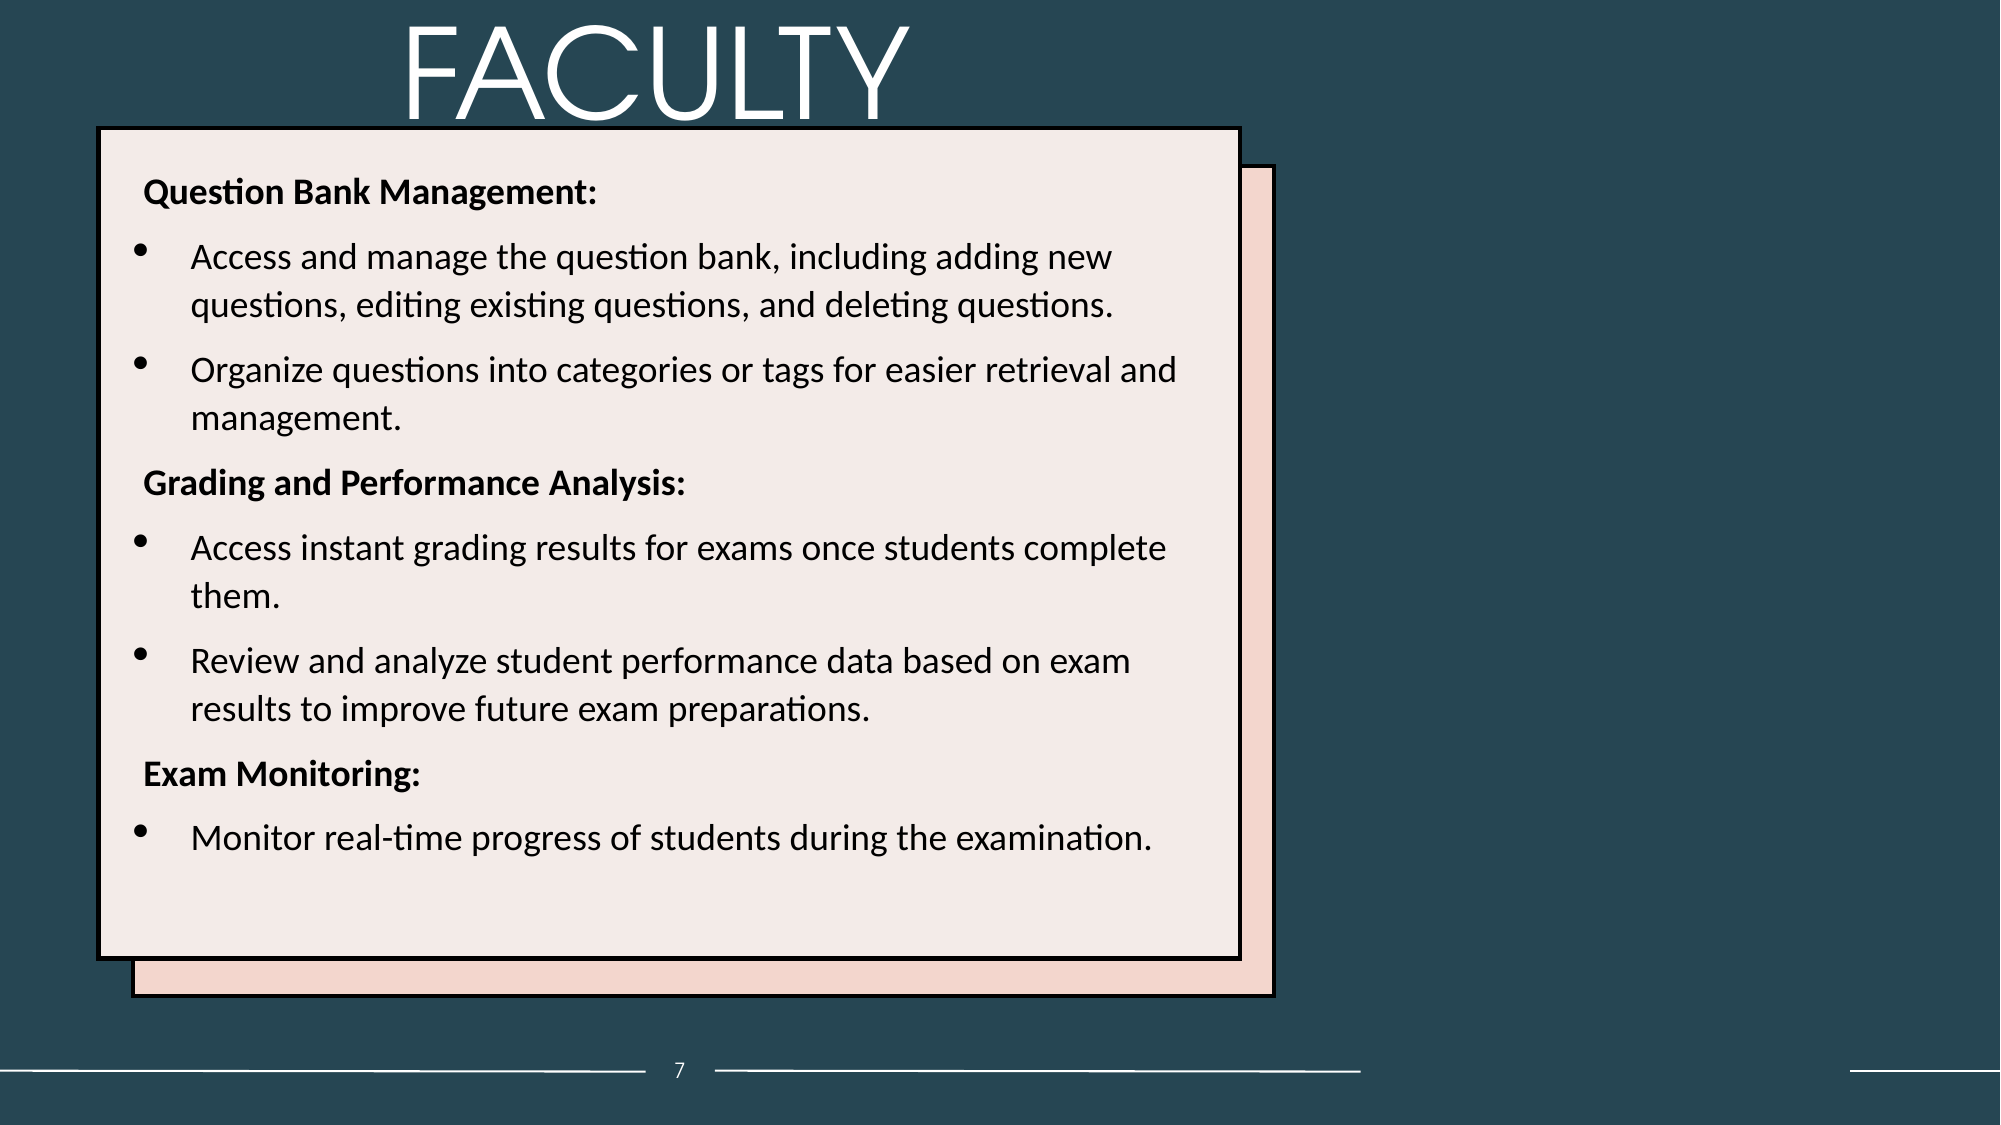

# FACULTY
Question Bank Management:
Access and manage the question bank, including adding new questions, editing existing questions, and deleting questions.
Organize questions into categories or tags for easier retrieval and management.
Grading and Performance Analysis:
Access instant grading results for exams once students complete them.
Review and analyze student performance data based on exam results to improve future exam preparations.
Exam Monitoring:
Monitor real-time progress of students during the examination.
7